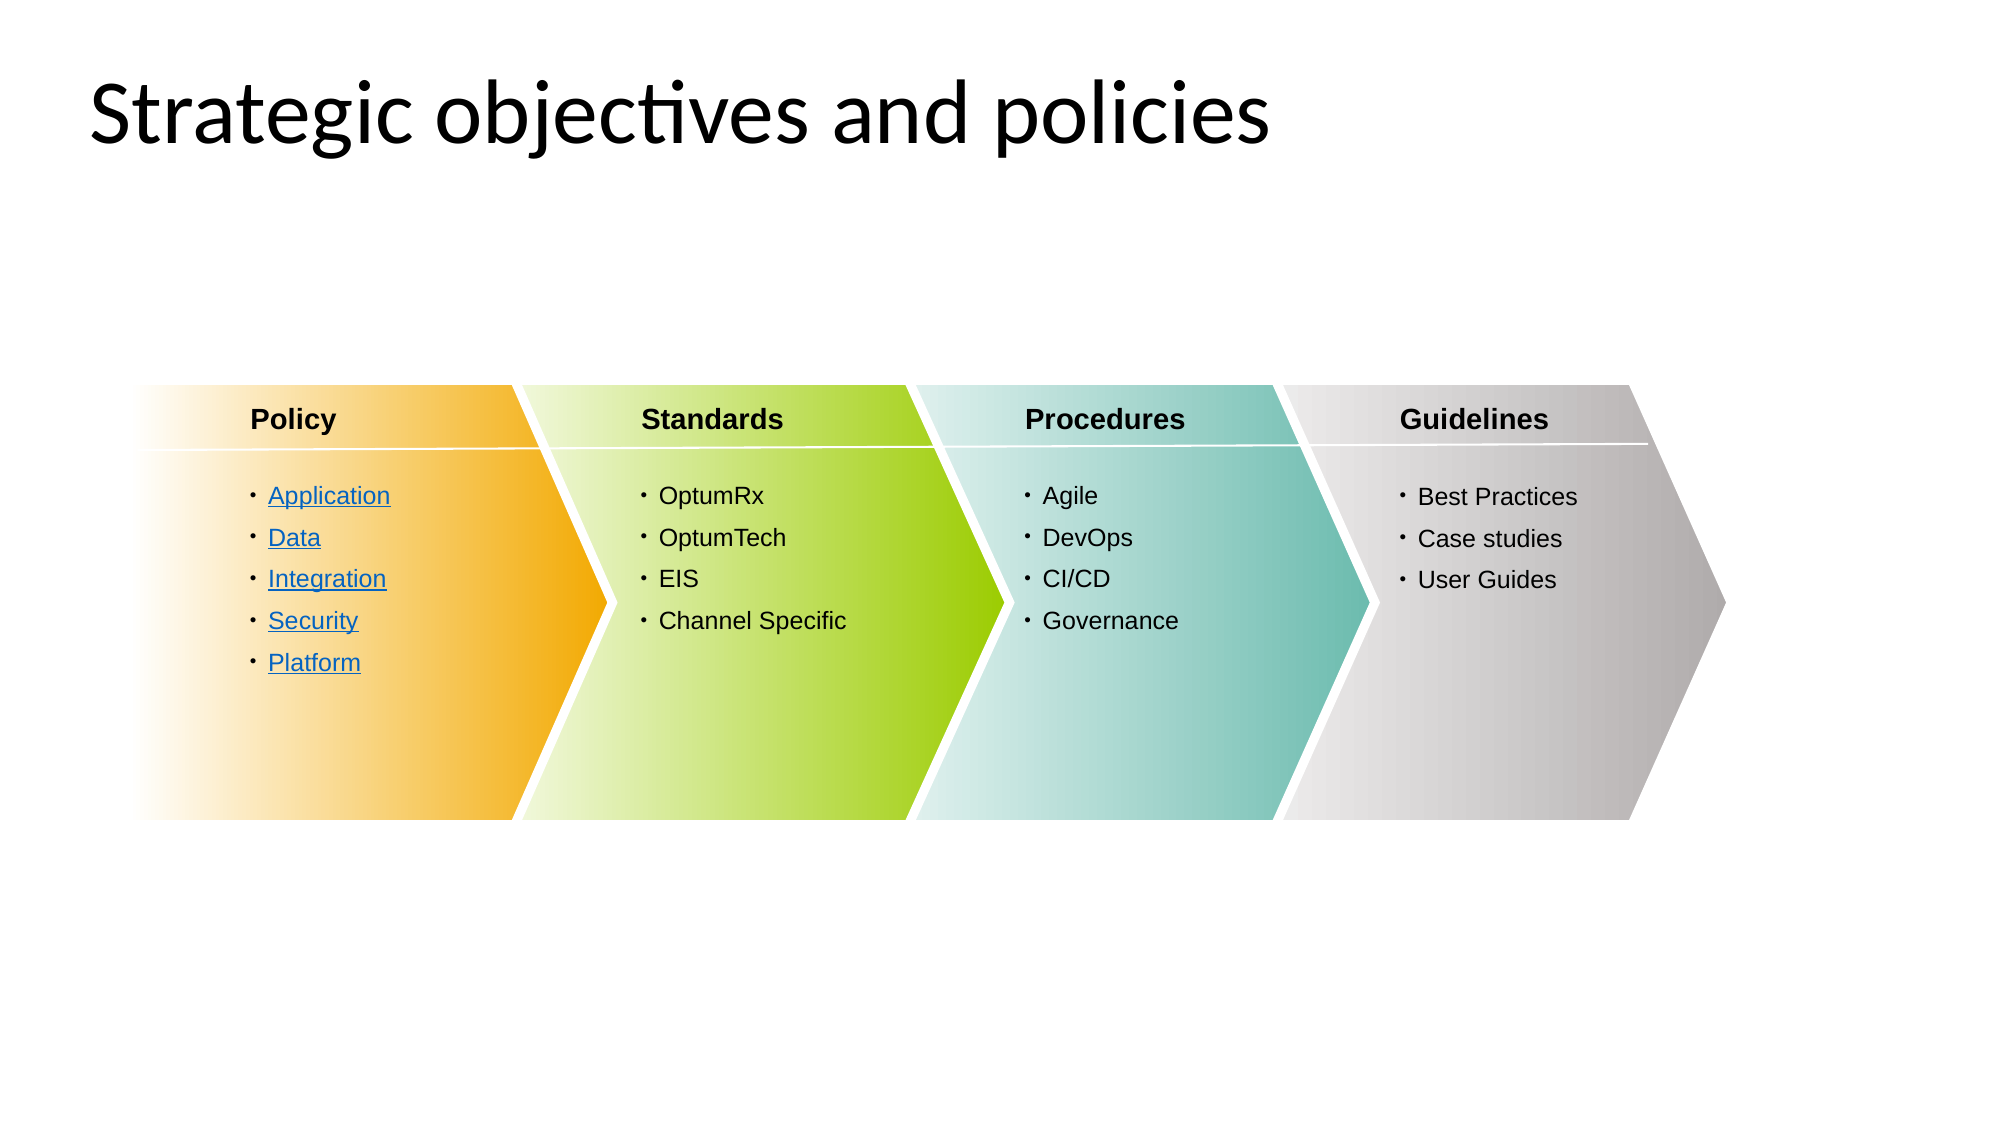

Strategic objectives and policies

Policy
Standards
Procedures
Guidelines
Application
Data
Integration
Security
Platform
OptumRx
OptumTech
EIS
Channel Specific
Agile
DevOps
CI/CD
Governance
Best Practices
Case studies
User Guides